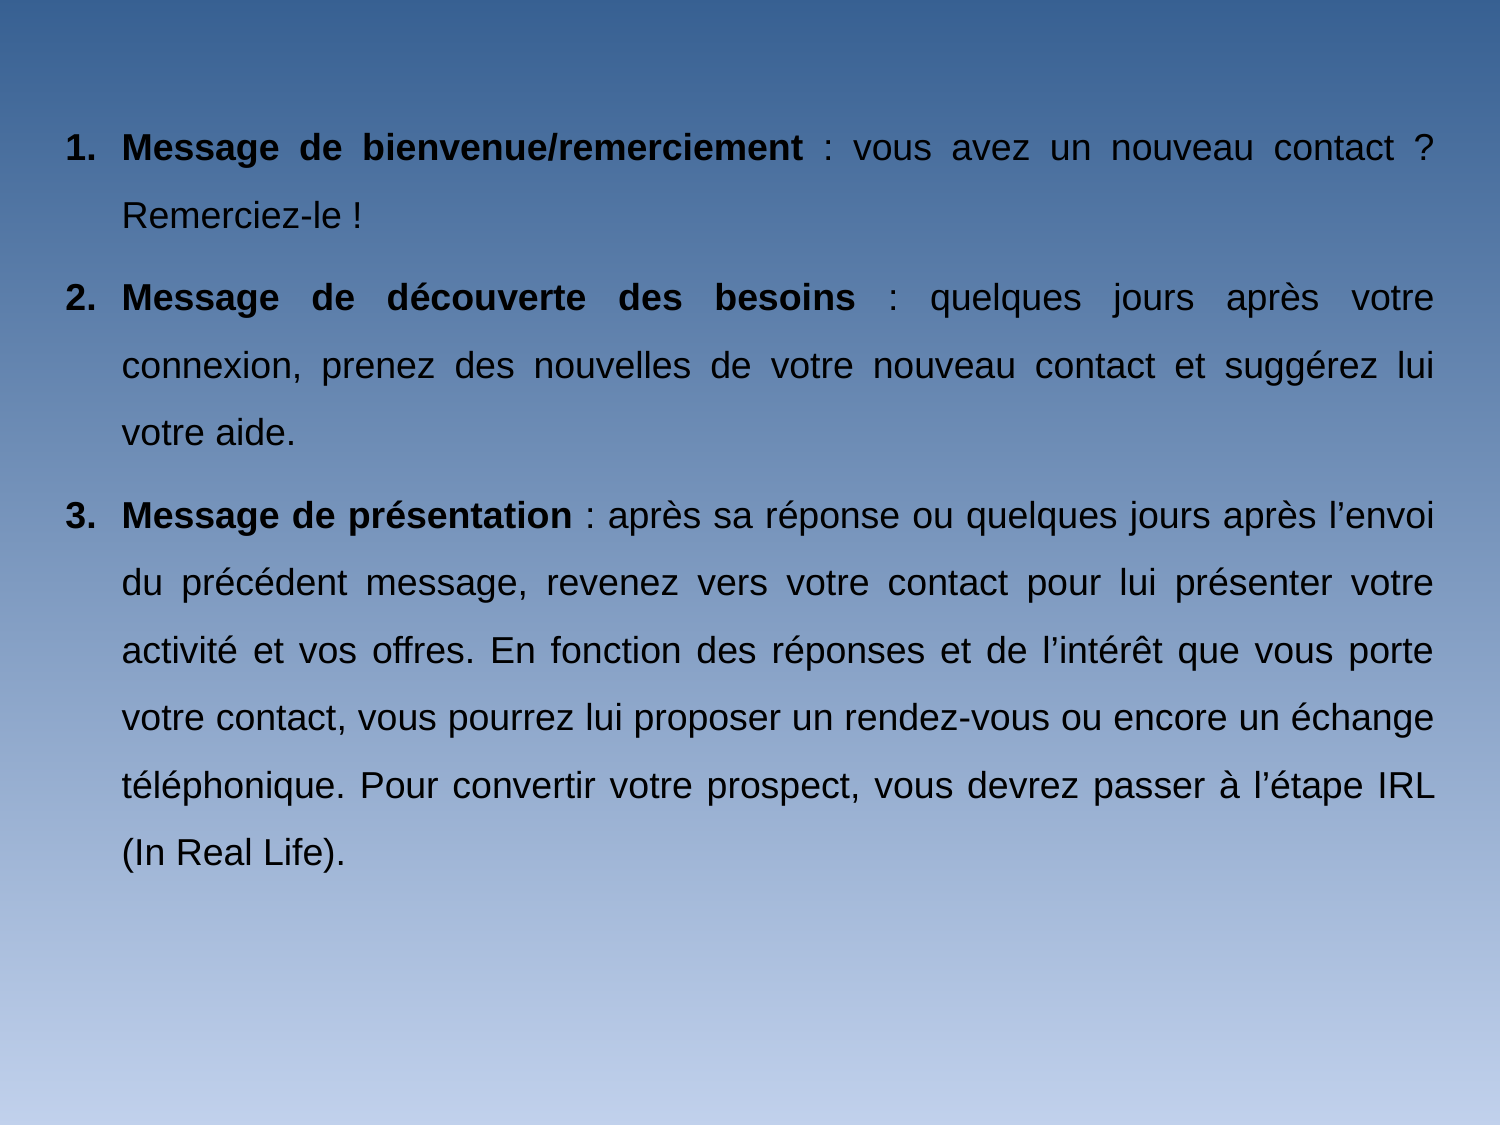

Message de bienvenue/remerciement : vous avez un nouveau contact ? Remerciez-le !

Message de découverte des besoins : quelques jours après votre connexion, prenez des nouvelles de votre nouveau contact et suggérez lui votre aide.

Message de présentation : après sa réponse ou quelques jours après l’envoi du précédent message, revenez vers votre contact pour lui présenter votre activité et vos offres. En fonction des réponses et de l’intérêt que vous porte votre contact, vous pourrez lui proposer un rendez-vous ou encore un échange téléphonique. Pour convertir votre prospect, vous devrez passer à l’étape IRL (In Real Life).